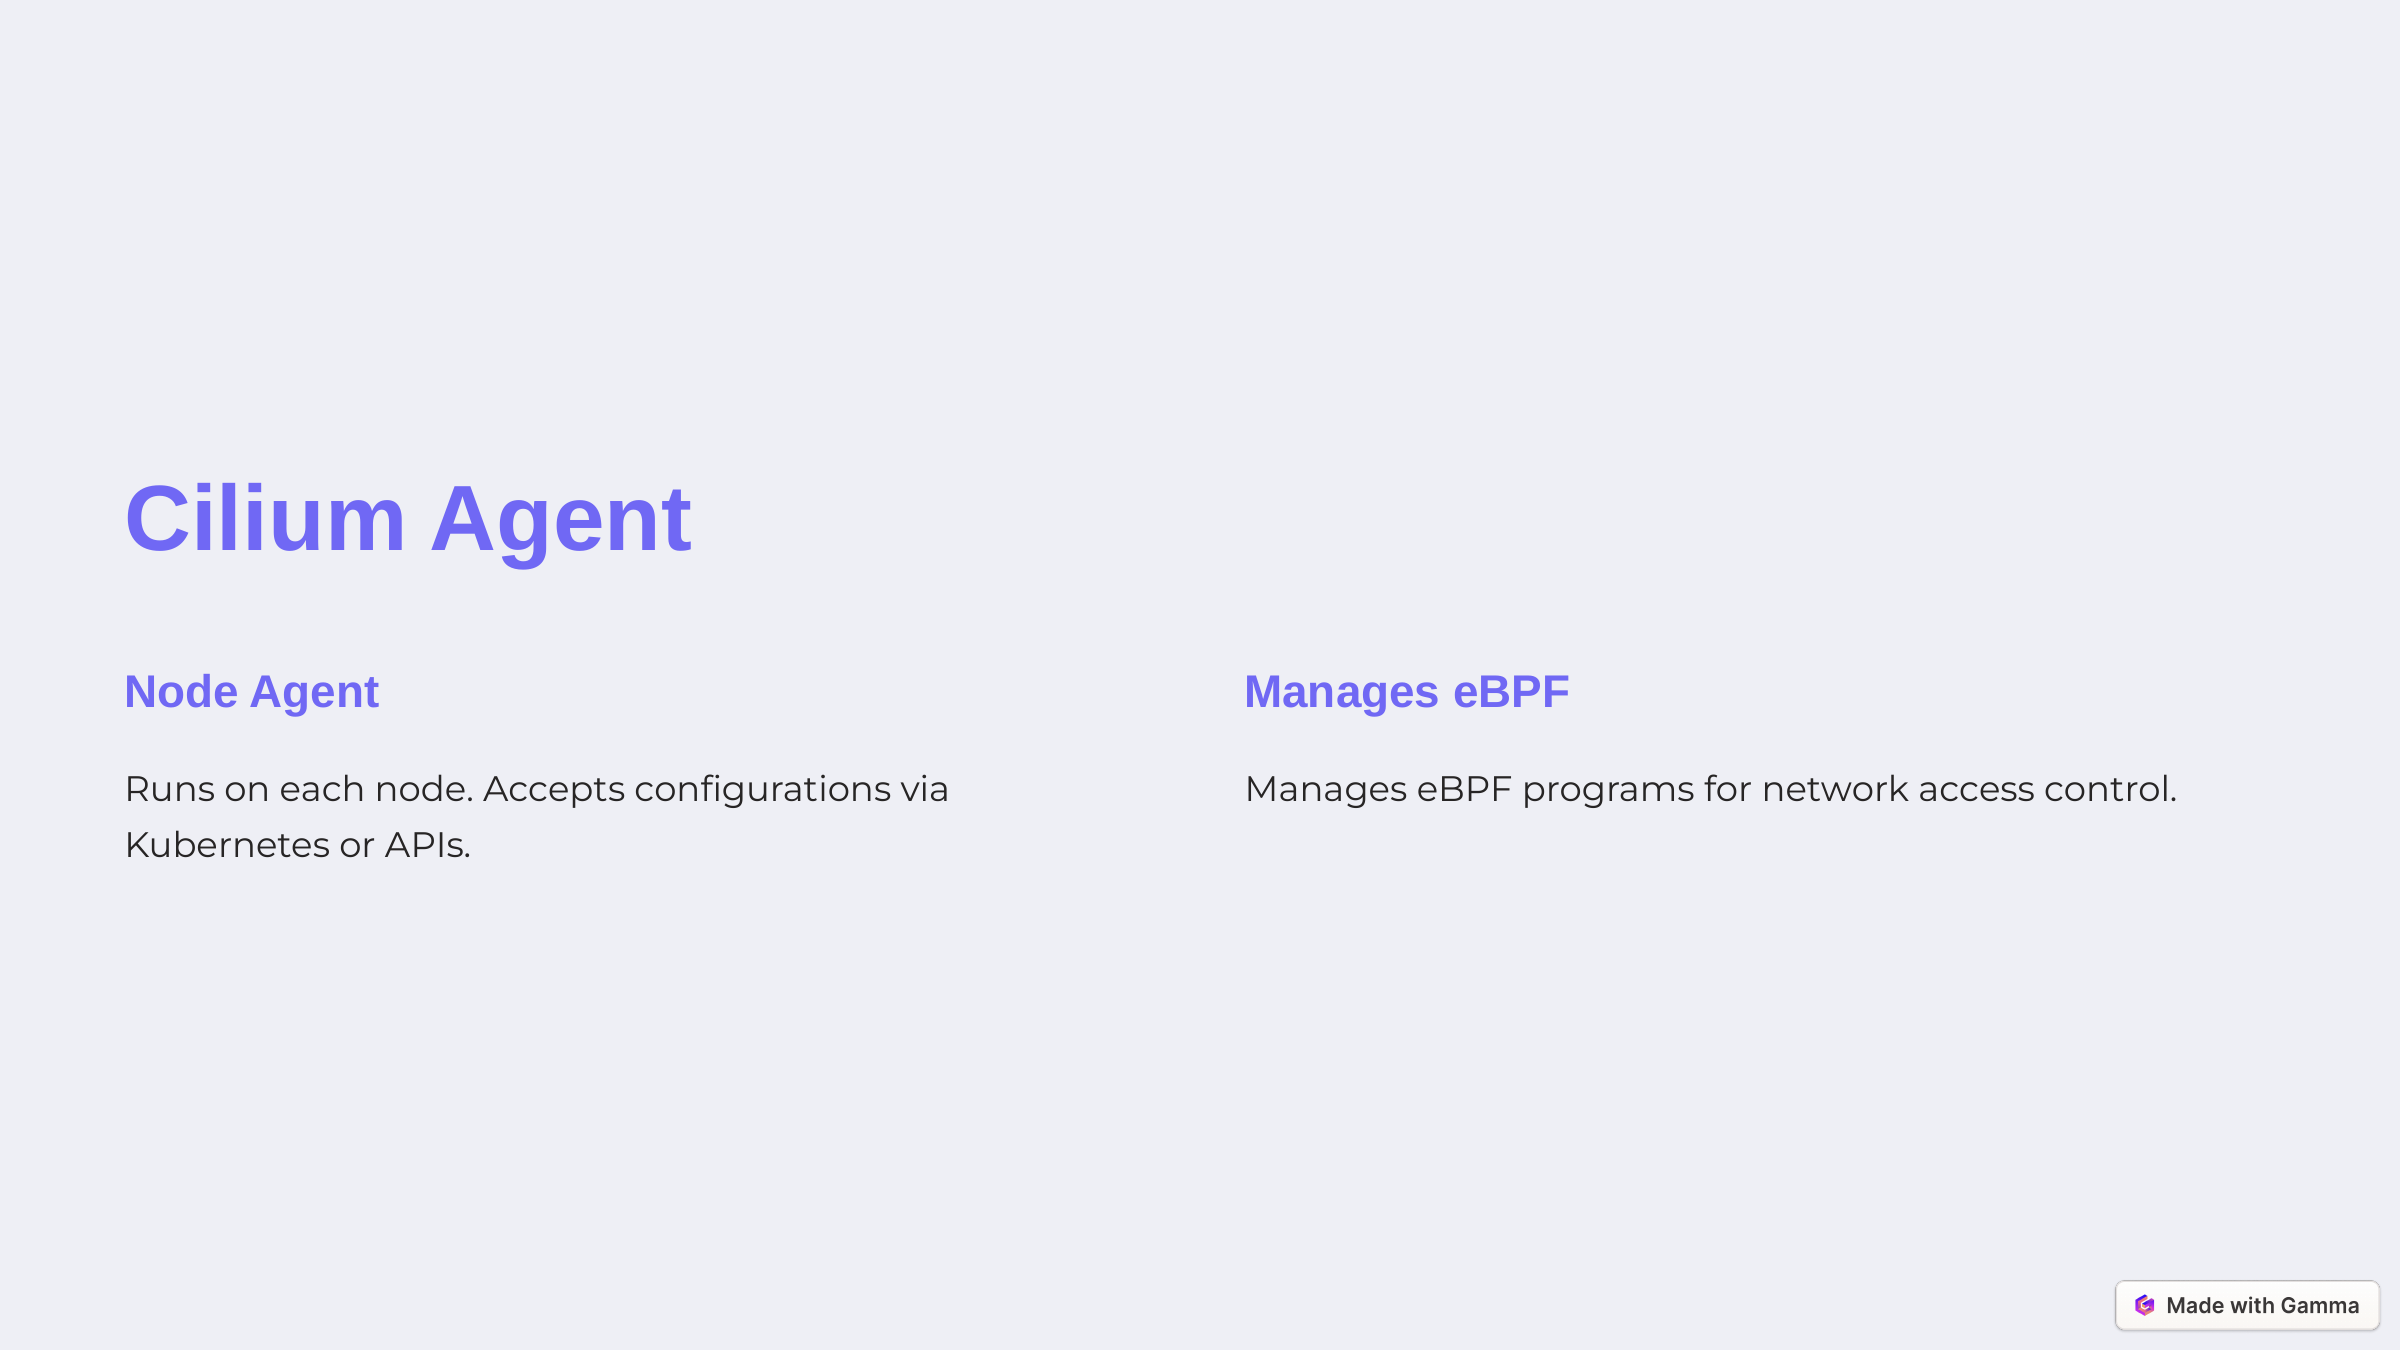

Cilium Agent
Node Agent
Manages eBPF
Runs on each node. Accepts configurations via Kubernetes or APIs.
Manages eBPF programs for network access control.